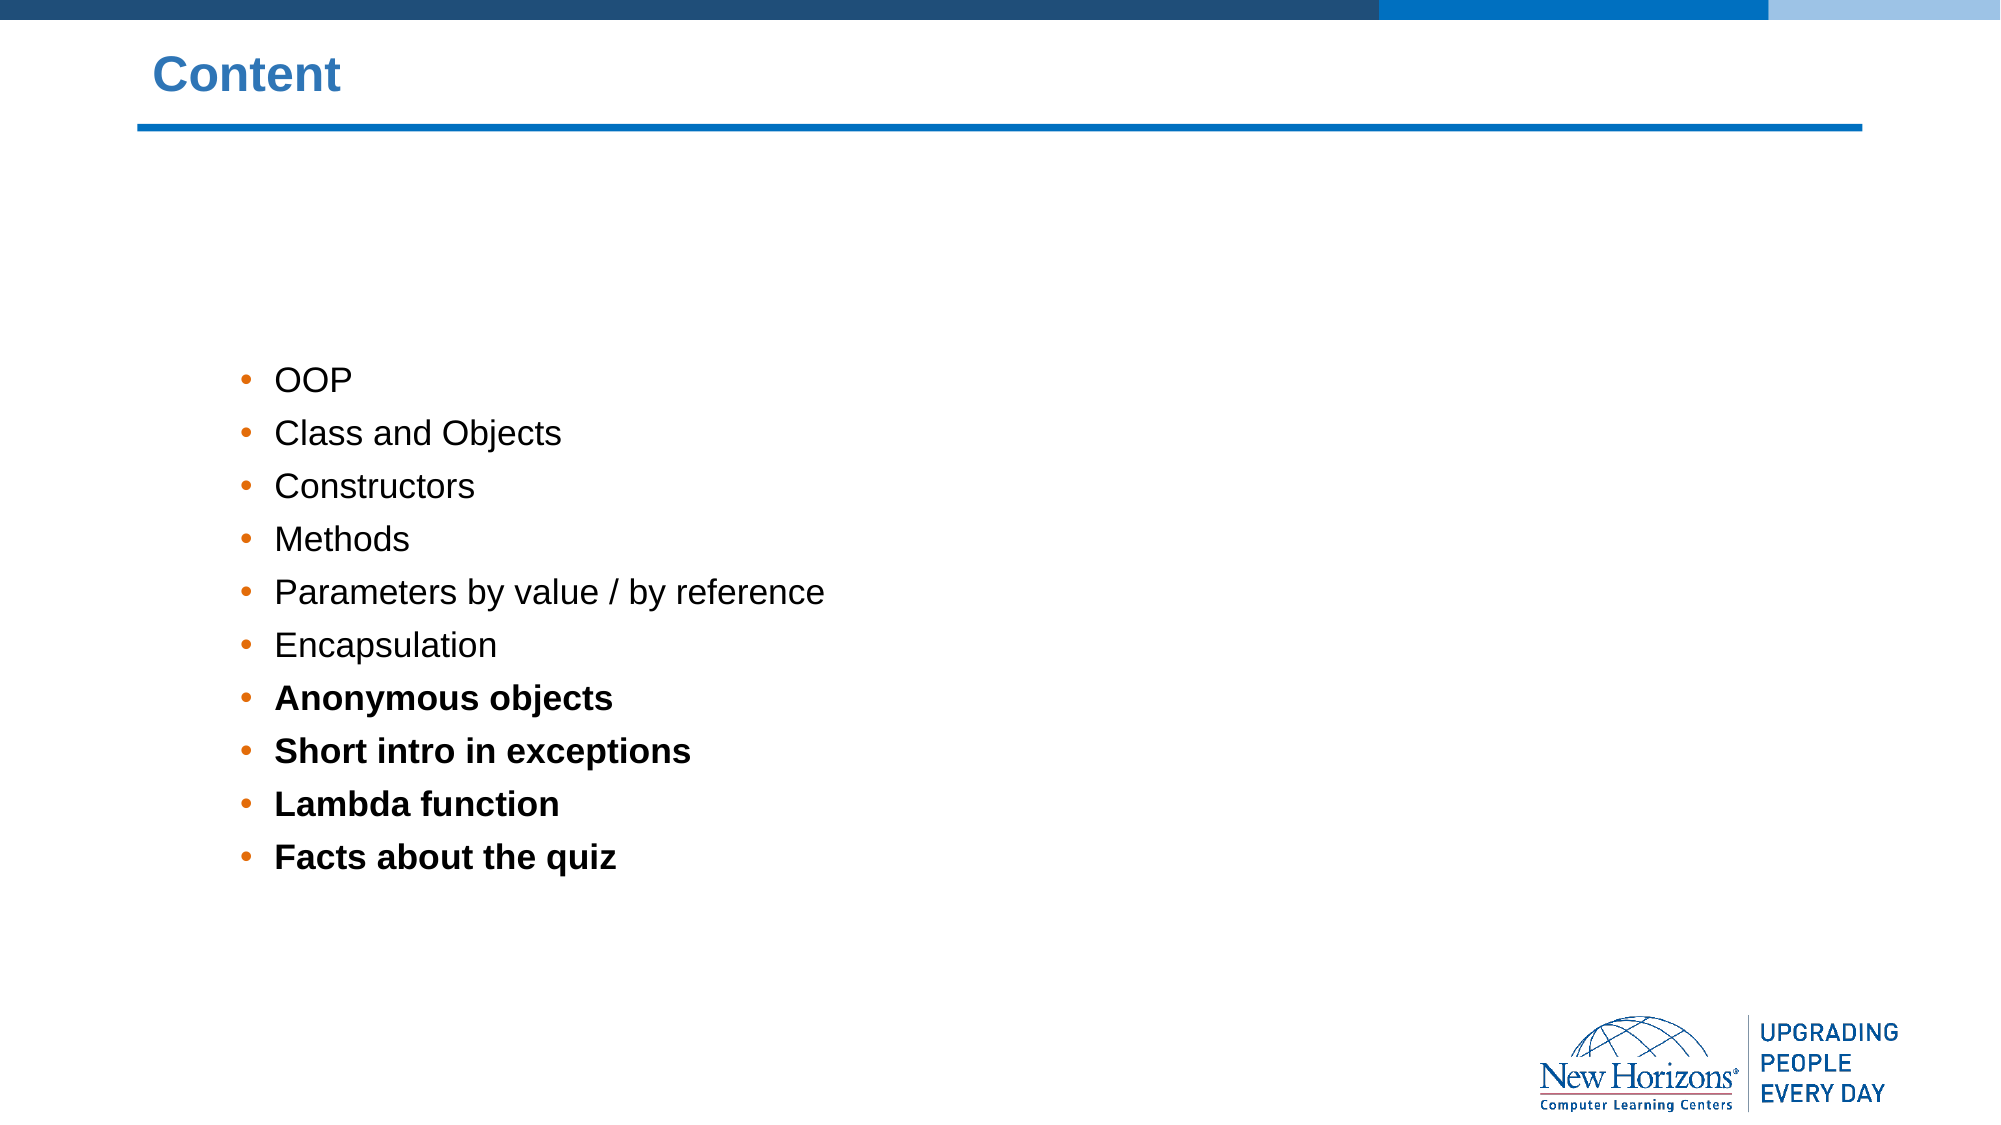

# Content

OOP
Class and Objects
Constructors
Methods
Parameters by value / by reference
Encapsulation
Anonymous objects
Short intro in exceptions
Lambda function
Facts about the quiz